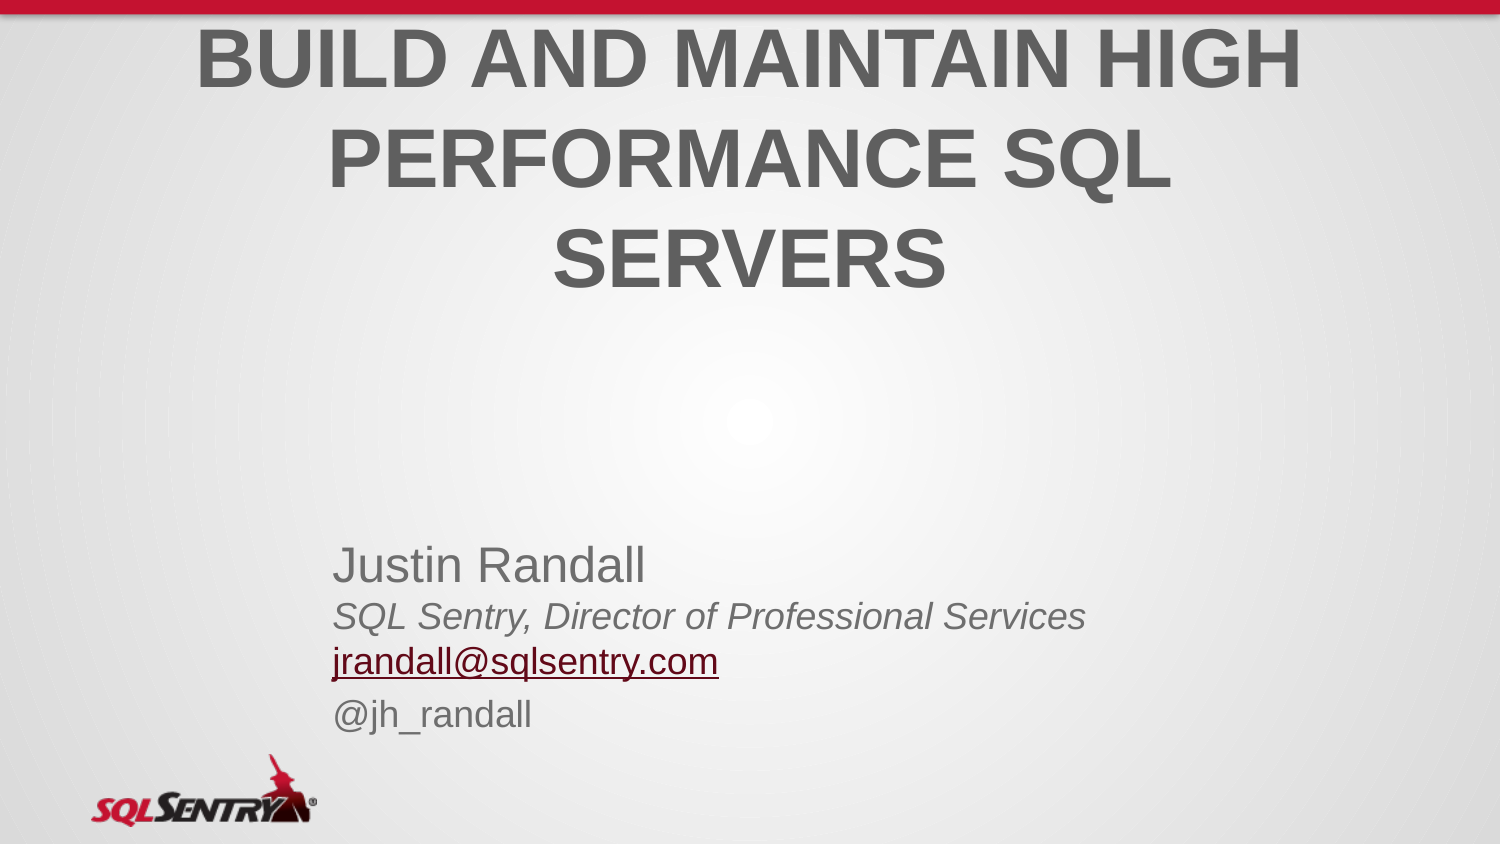

# Build and maintain high performance SQL Servers
Justin Randall
SQL Sentry, Director of Professional Services
jrandall@sqlsentry.com
@jh_randall